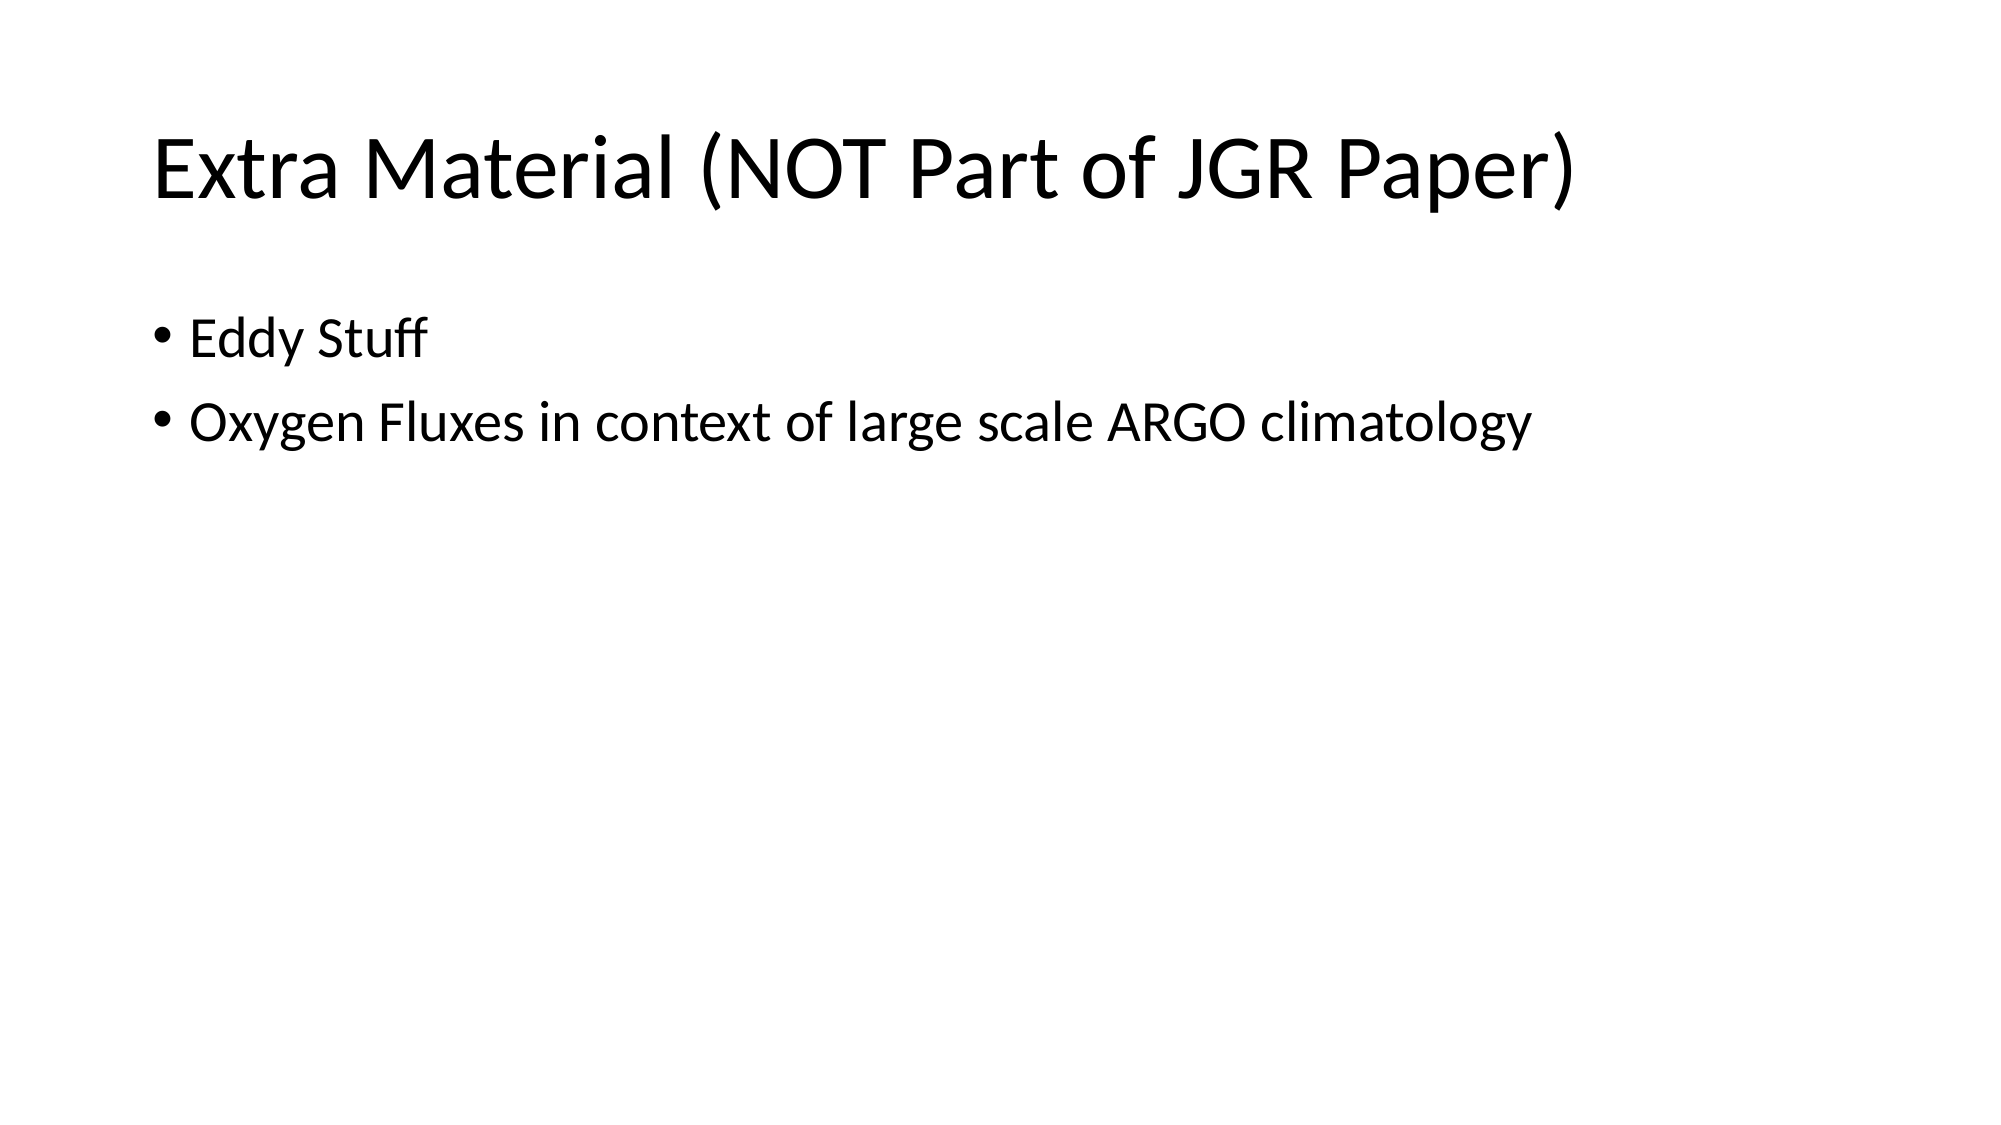

# Extra Material (NOT Part of JGR Paper)
Eddy Stuff
Oxygen Fluxes in context of large scale ARGO climatology